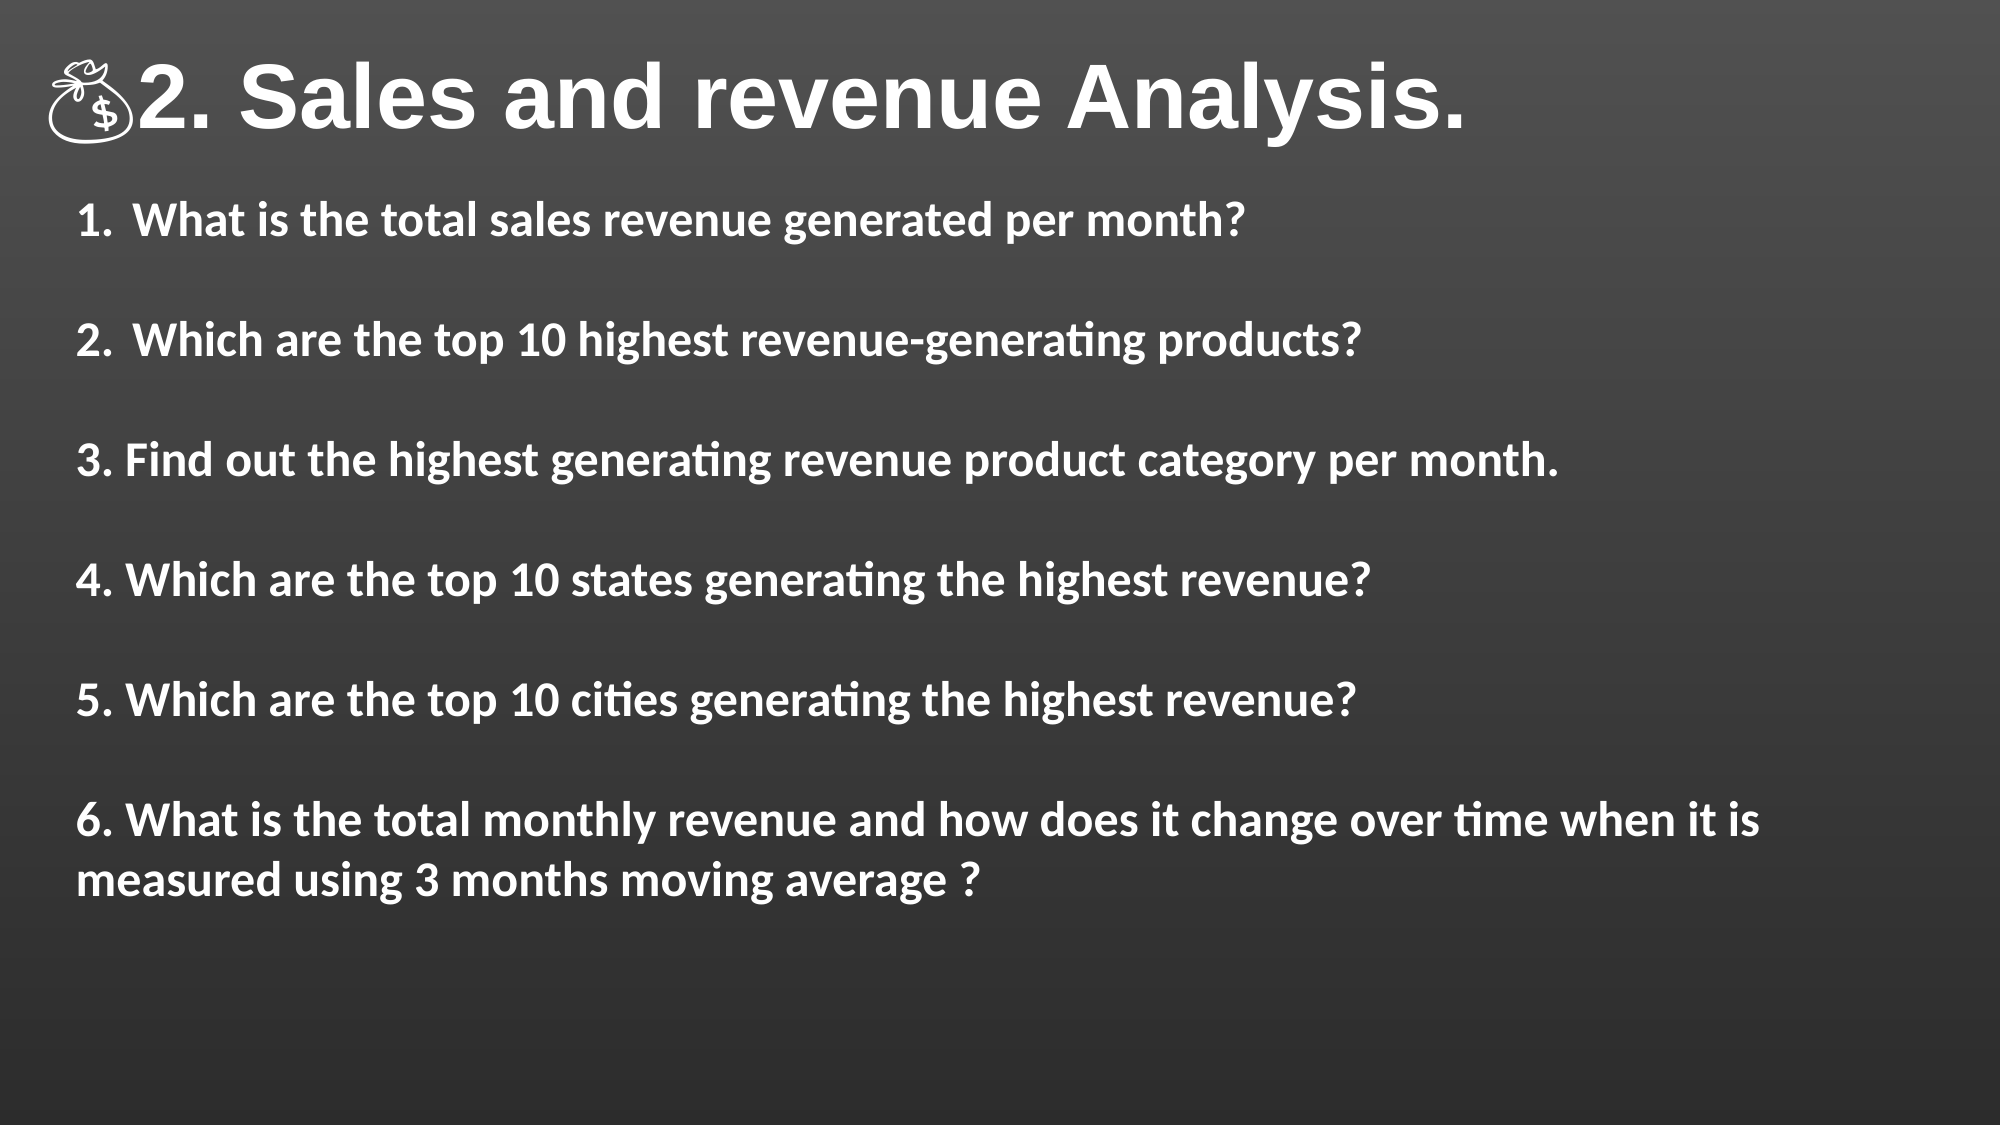

# 💰2. Sales and revenue Analysis.
What is the total sales revenue generated per month?

Which are the top 10 highest revenue-generating products?

3. Find out the highest generating revenue product category per month.

4. Which are the top 10 states generating the highest revenue?

5. Which are the top 10 cities generating the highest revenue?

6. What is the total monthly revenue and how does it change over time when it is measured using 3 months moving average ?